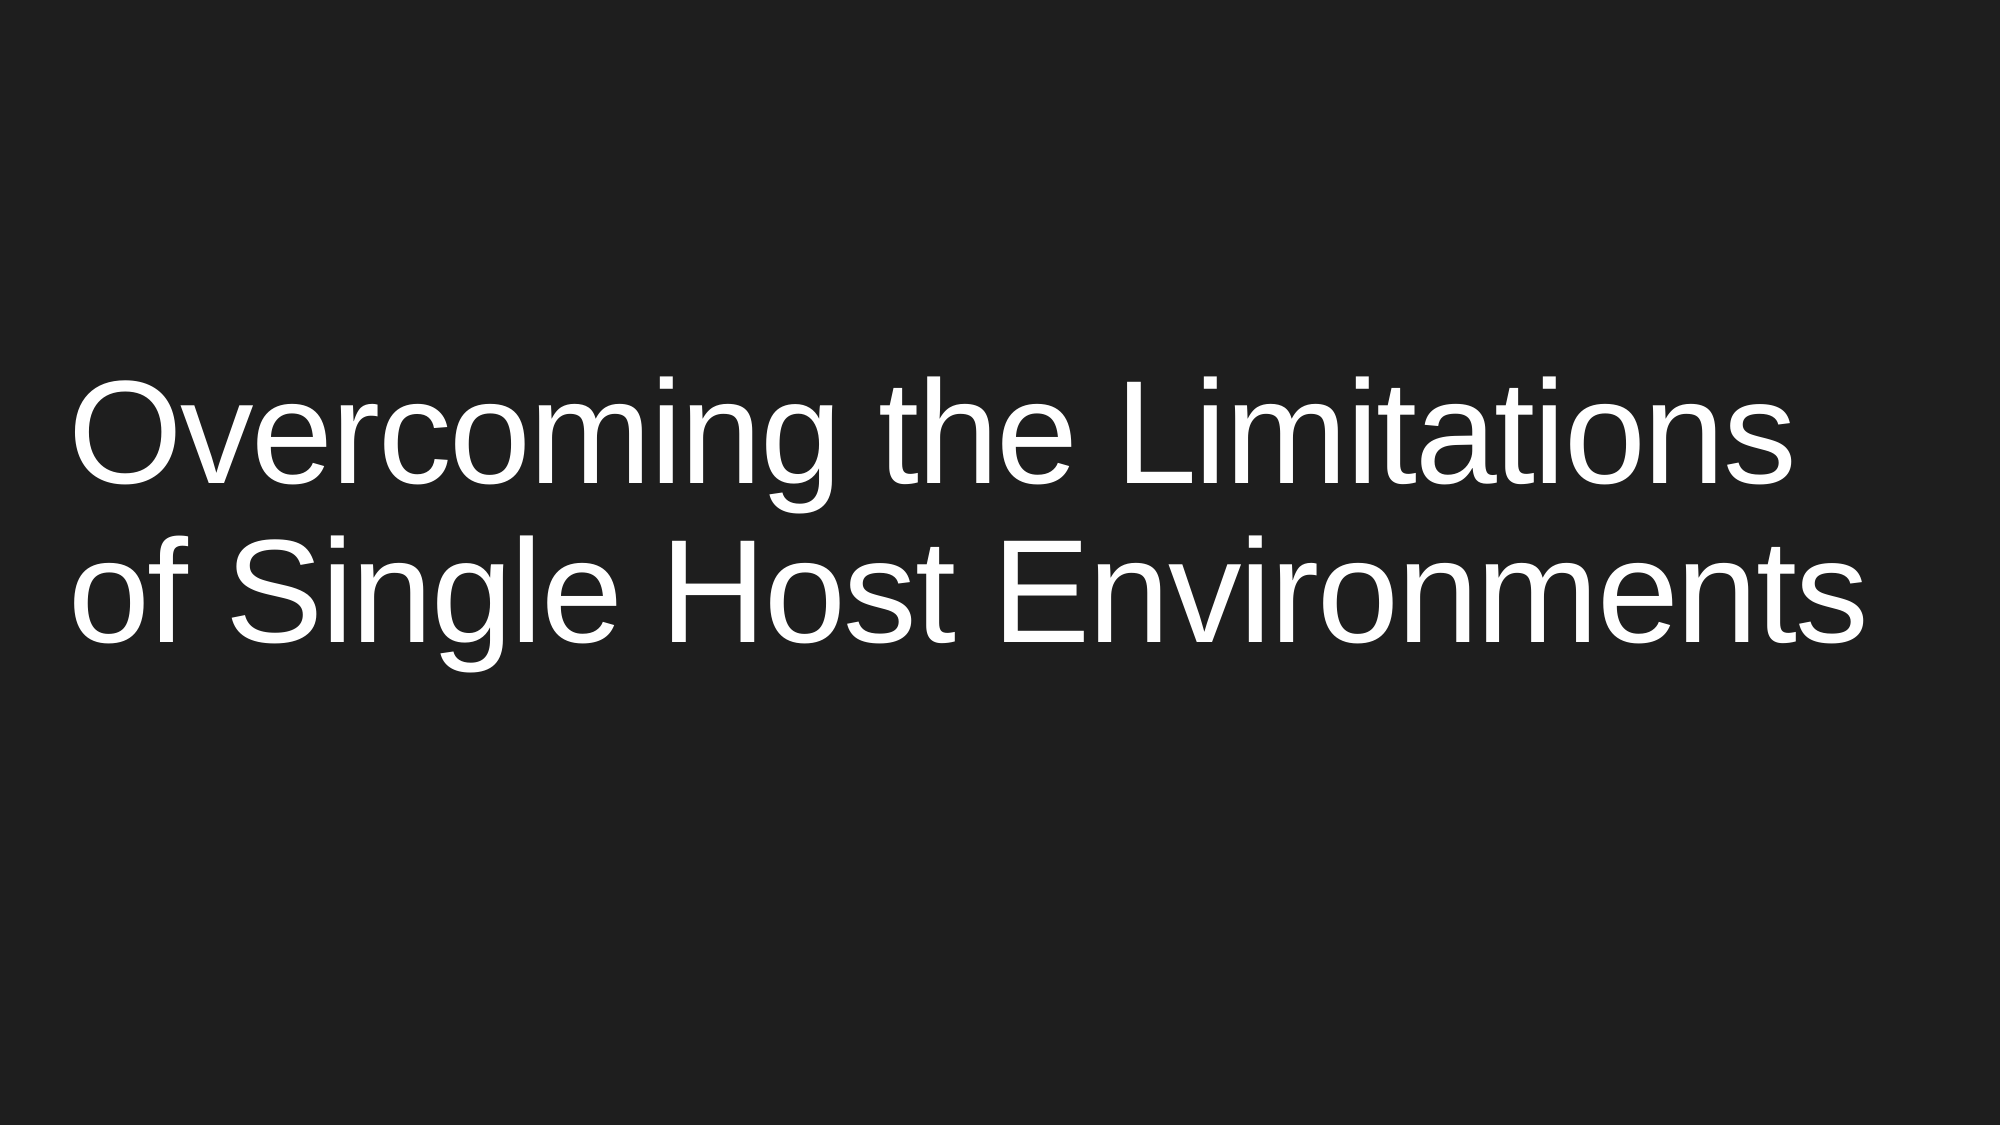

# Overcoming the Limitations of Single Host Environments